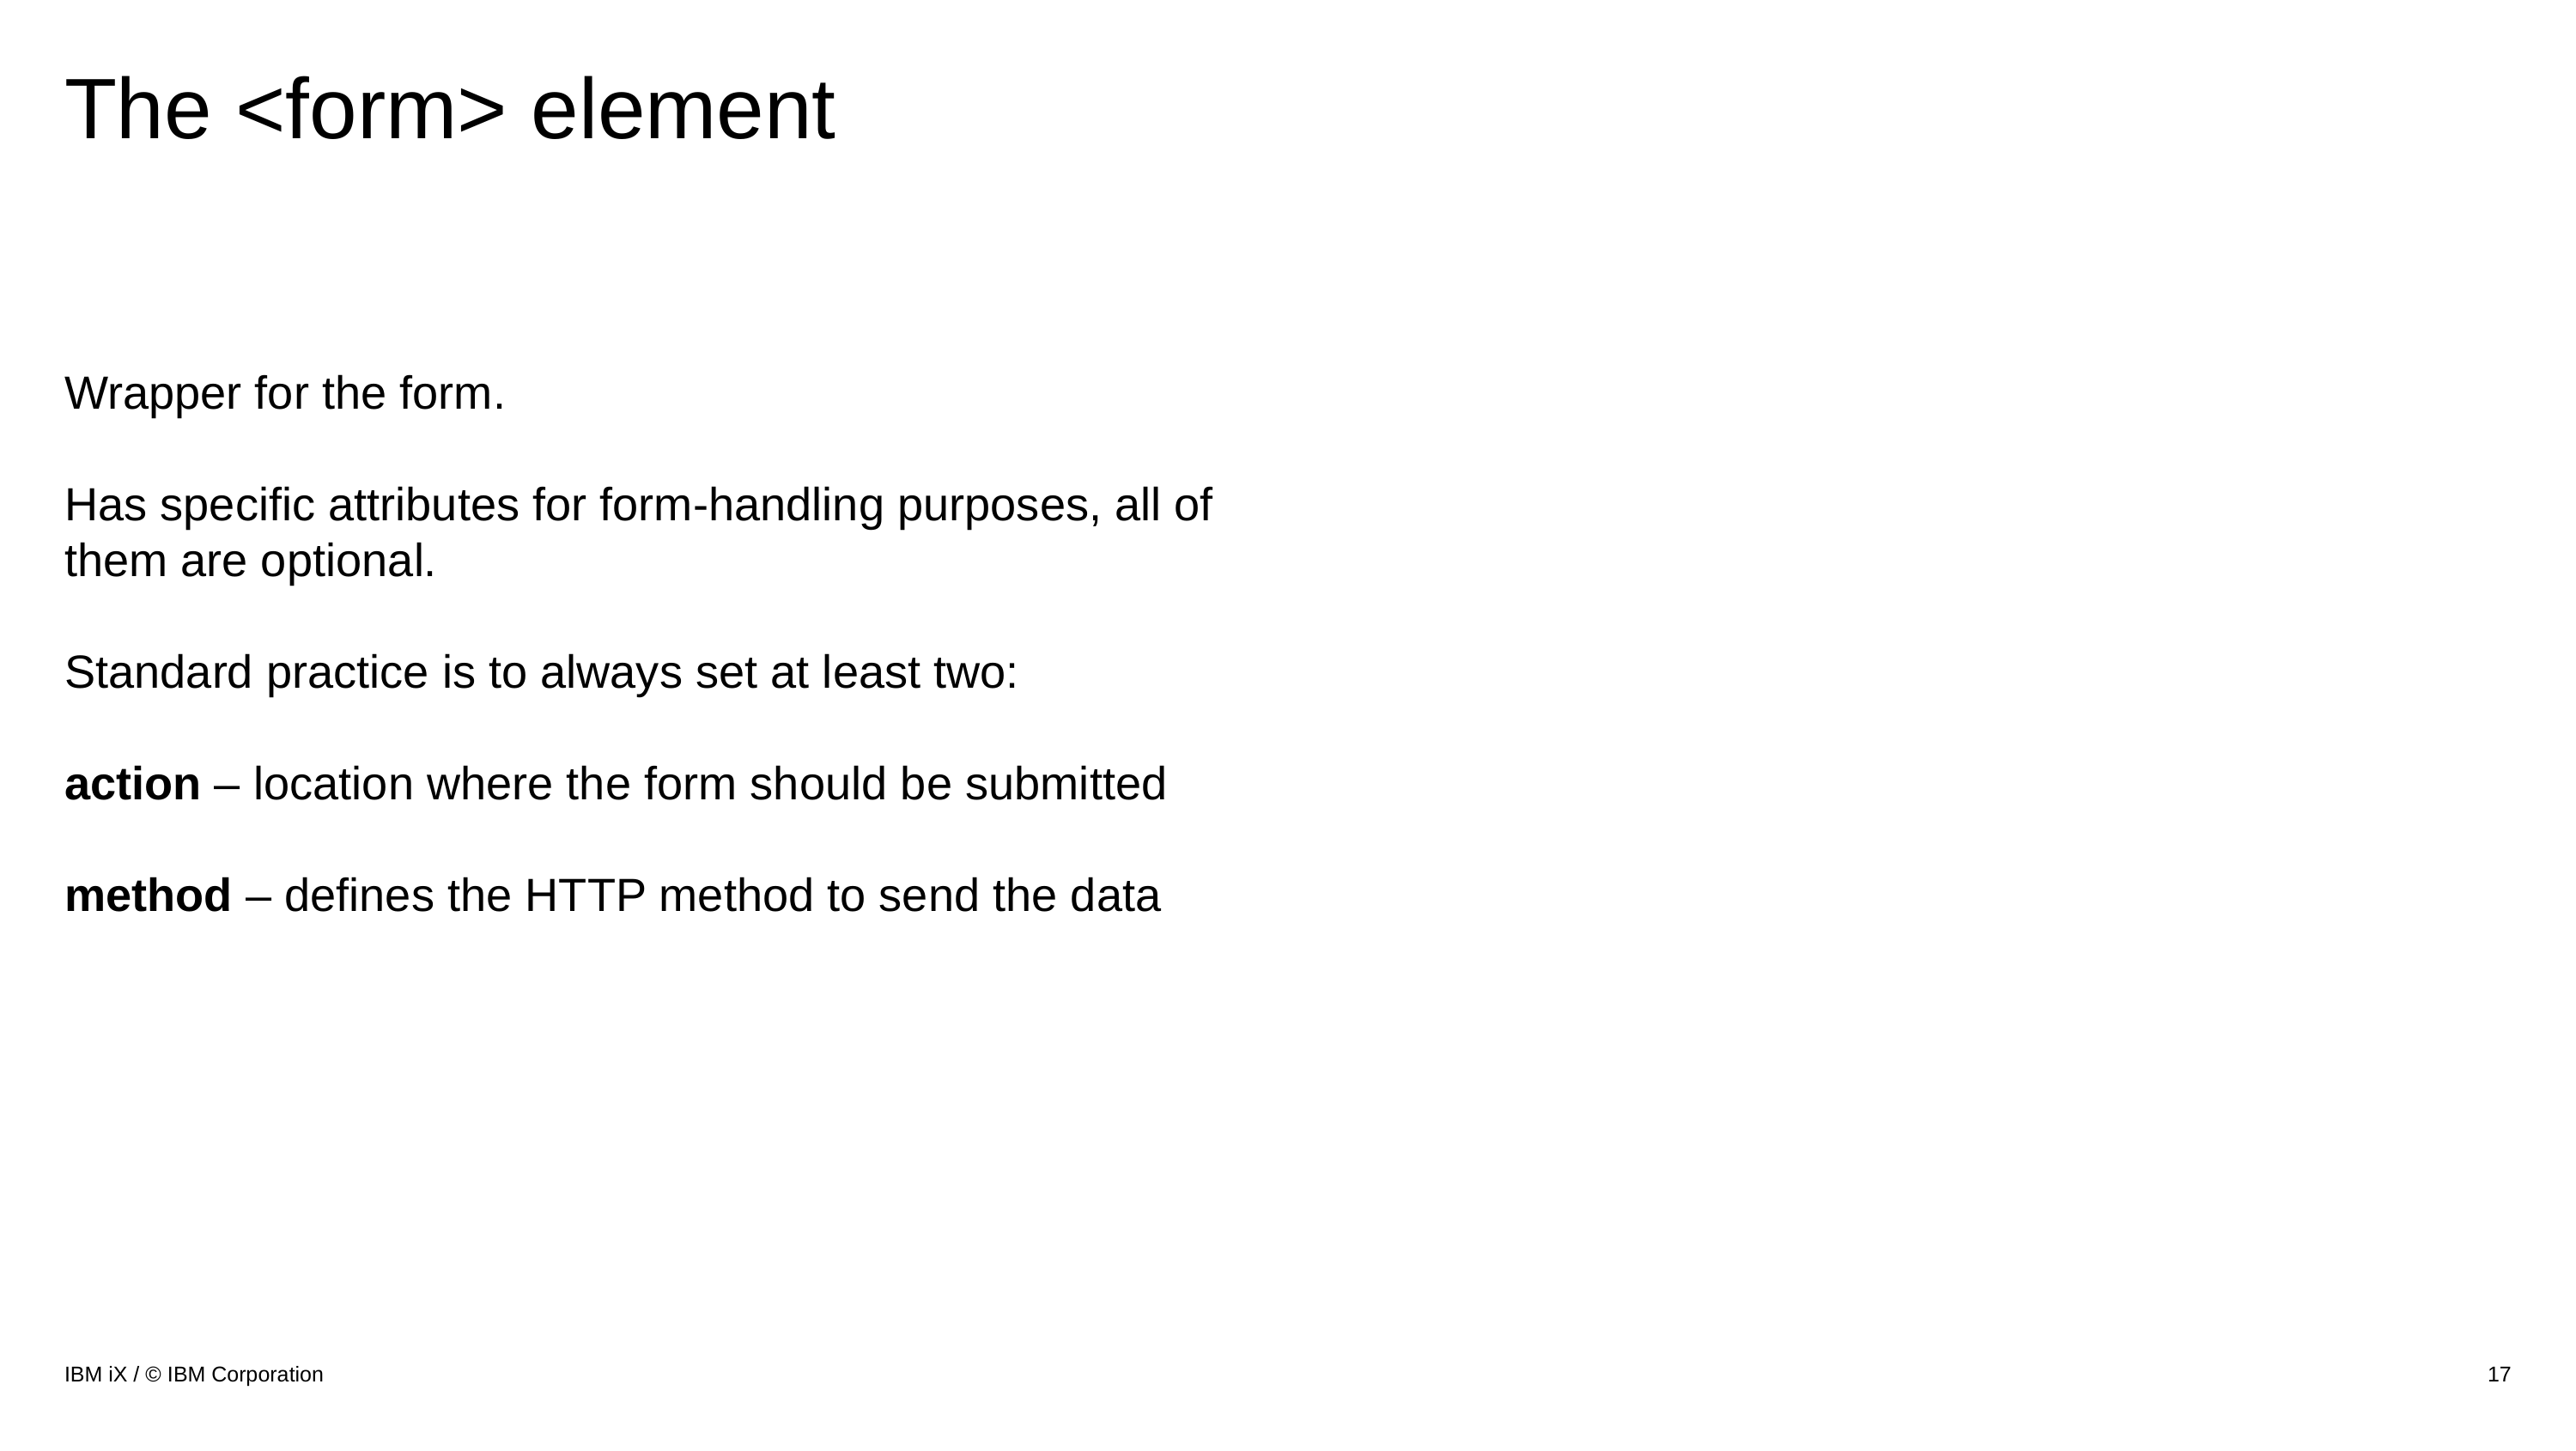

# The <form> element
Wrapper for the form.

Has specific attributes for form-handling purposes, all of them are optional.

Standard practice is to always set at least two:

action – location where the form should be submitted

method – defines the HTTP method to send the data

IBM iX / © IBM Corporation
17